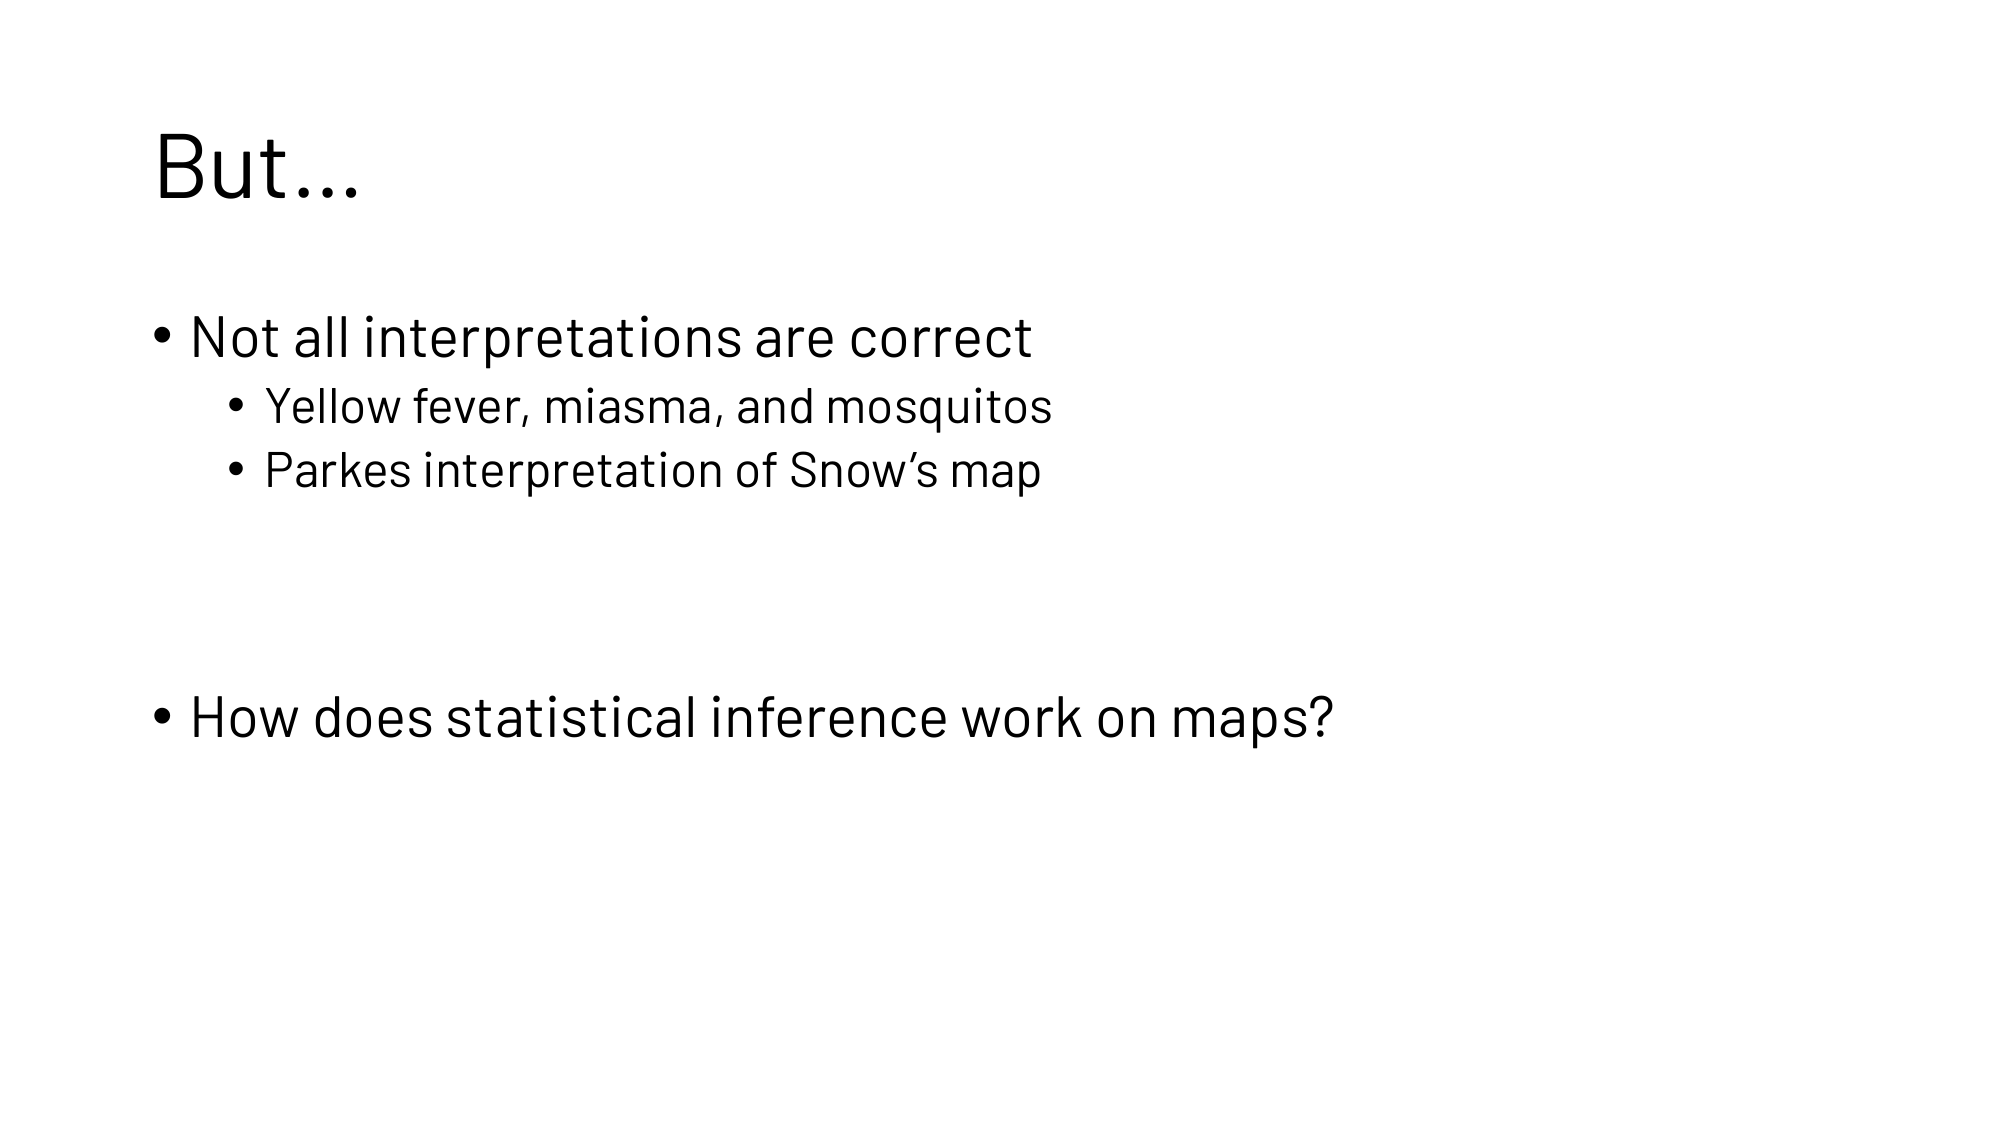

# But…
Not all interpretations are correct
Yellow fever, miasma, and mosquitos
Parkes interpretation of Snow’s map

How does statistical inference work on maps?